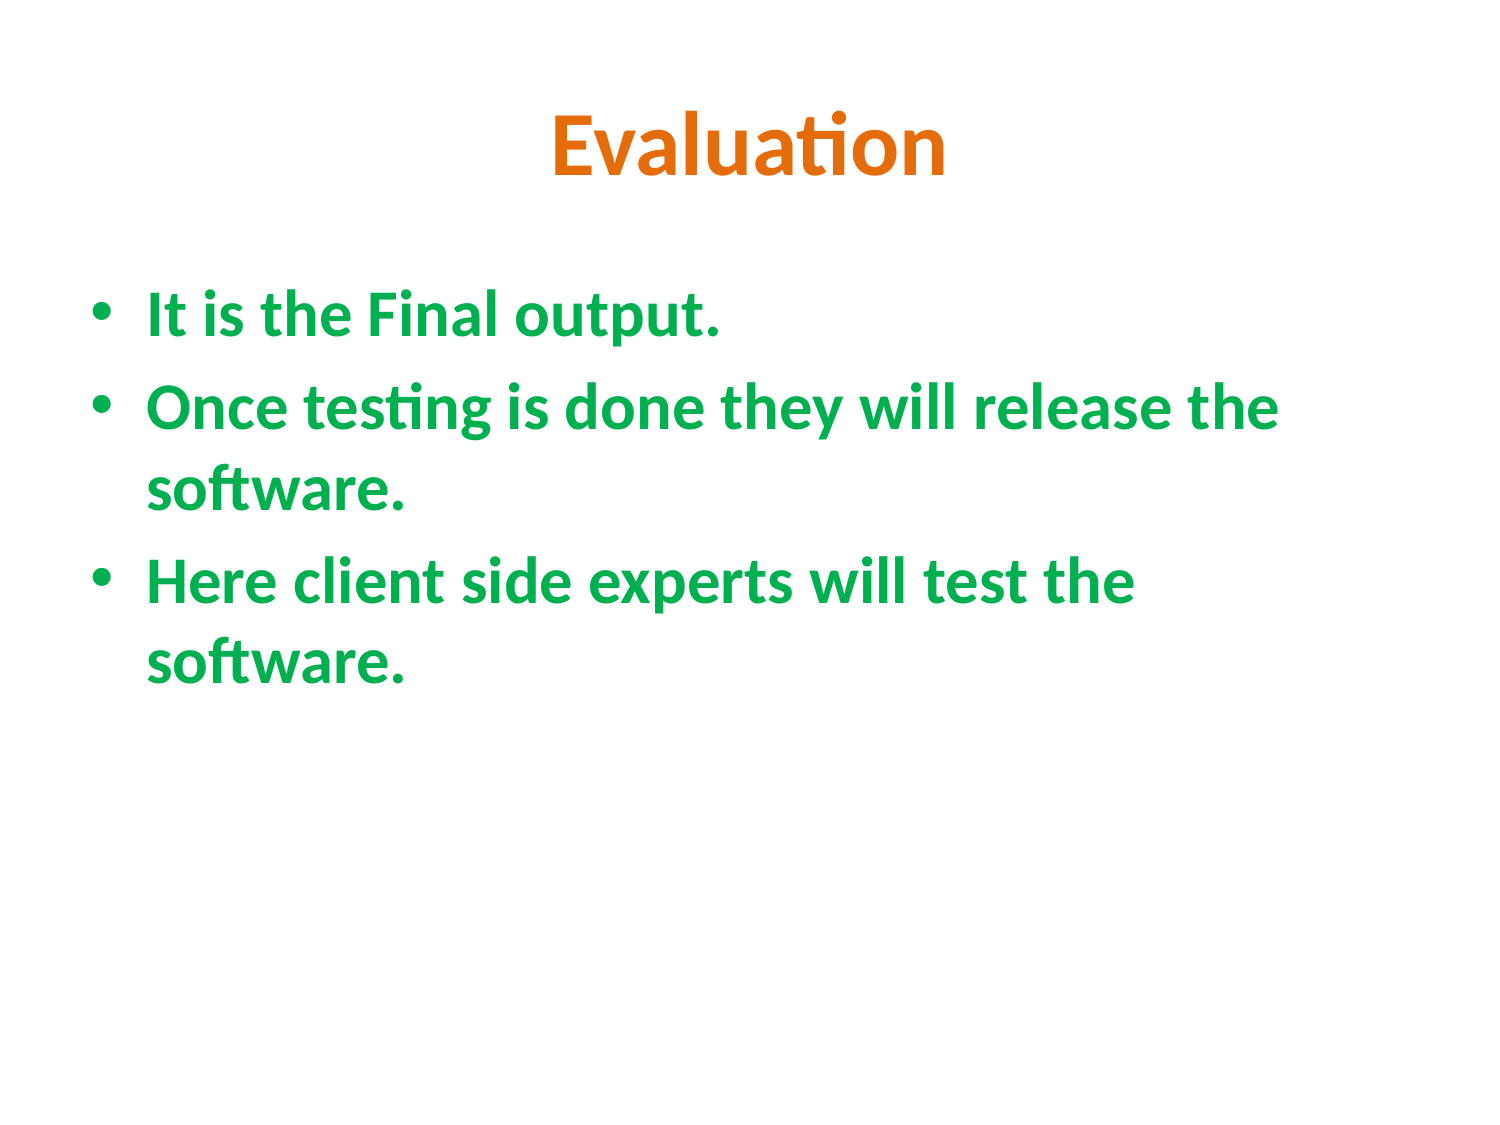

# Evaluation
It is the Final output.
Once testing is done they will release the software.
Here client side experts will test the software.